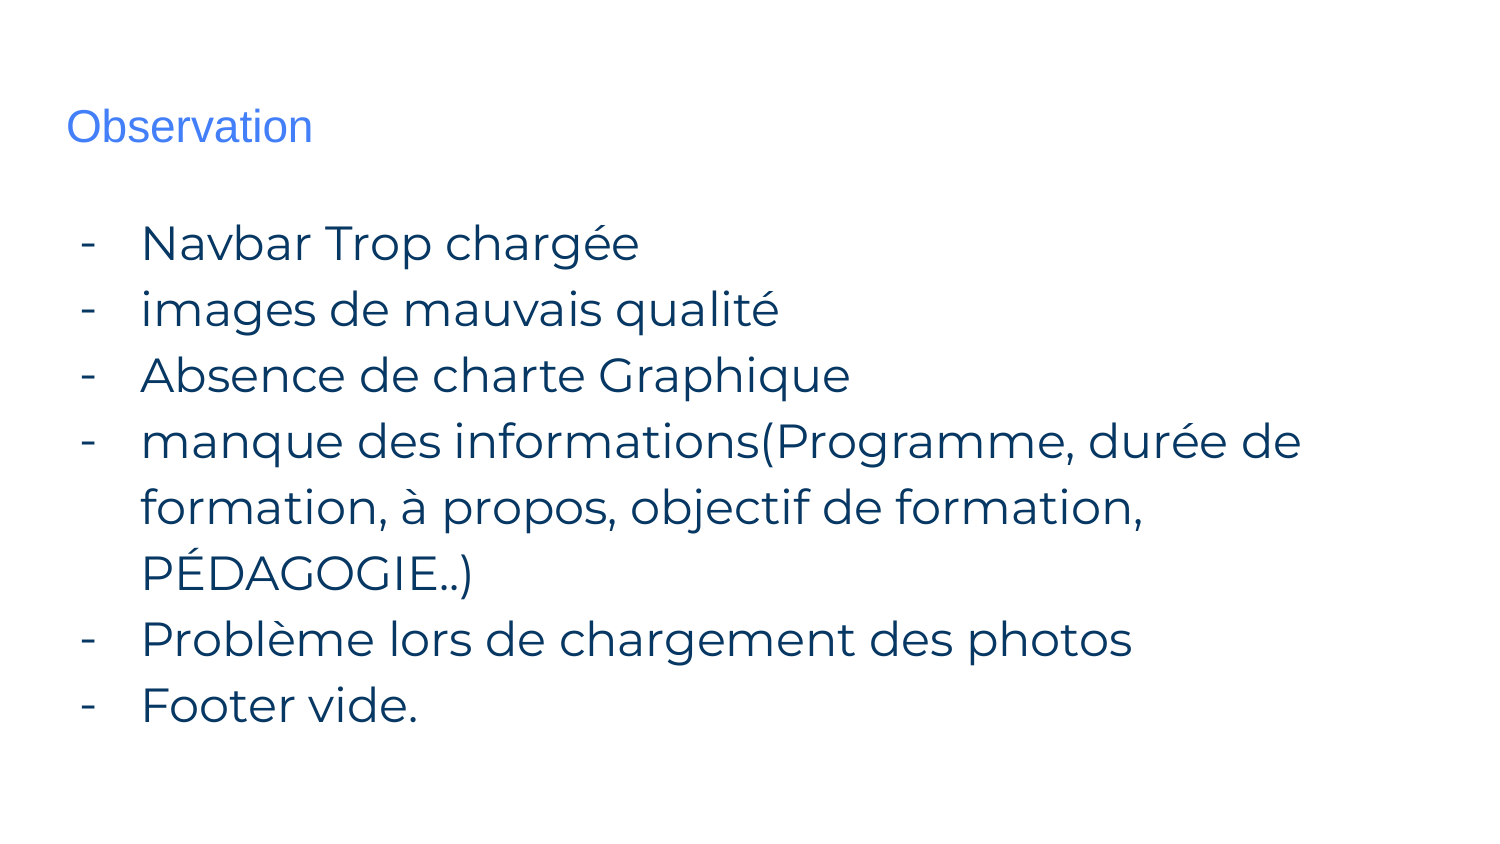

# Observation

Navbar Trop chargée
images de mauvais qualité
Absence de charte Graphique
manque des informations(Programme, durée de formation, à propos, objectif de formation, PÉDAGOGIE..)
Problème lors de chargement des photos
Footer vide.